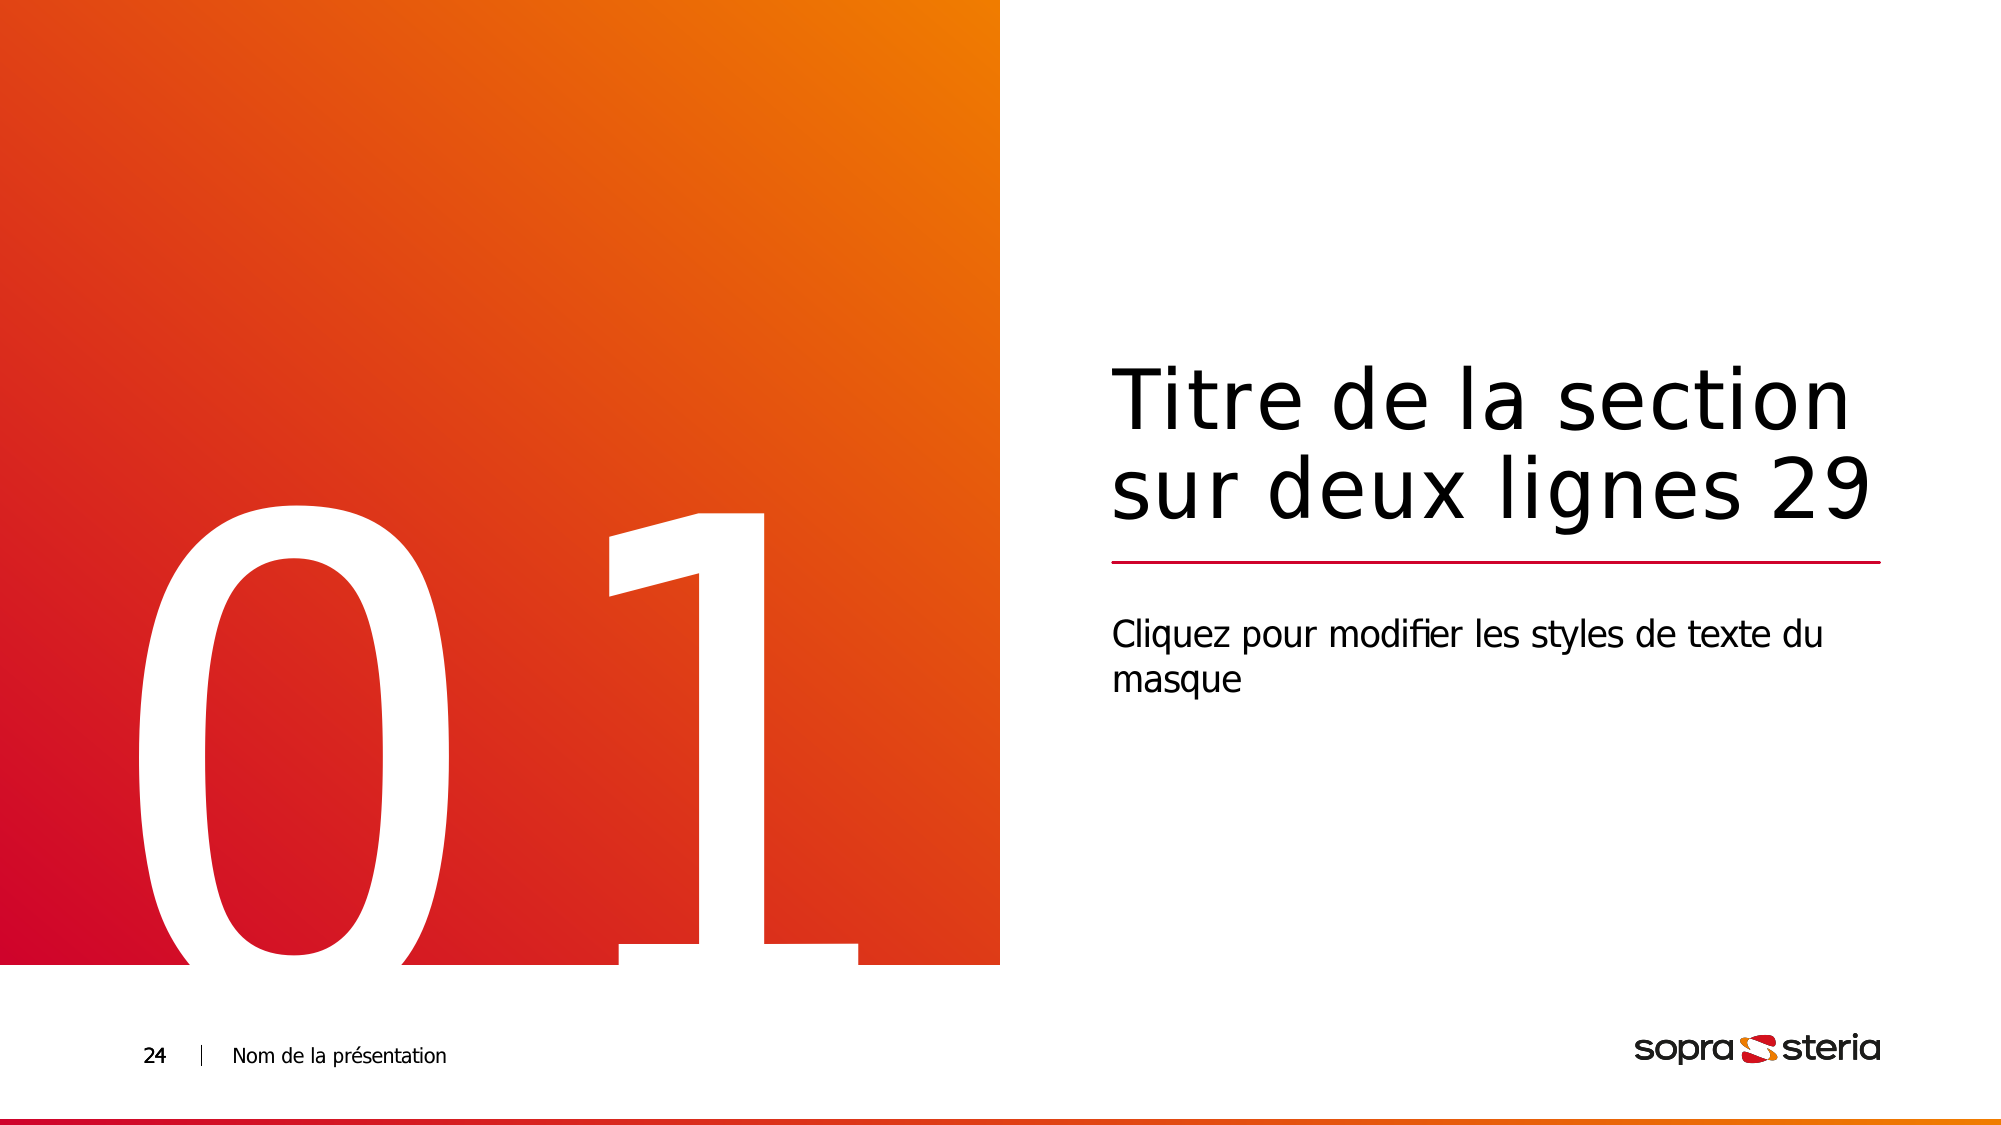

01
Titre de la section
sur deux lignes 29
Cliquez pour modifier les styles de texte du masque

Nom de la présentation